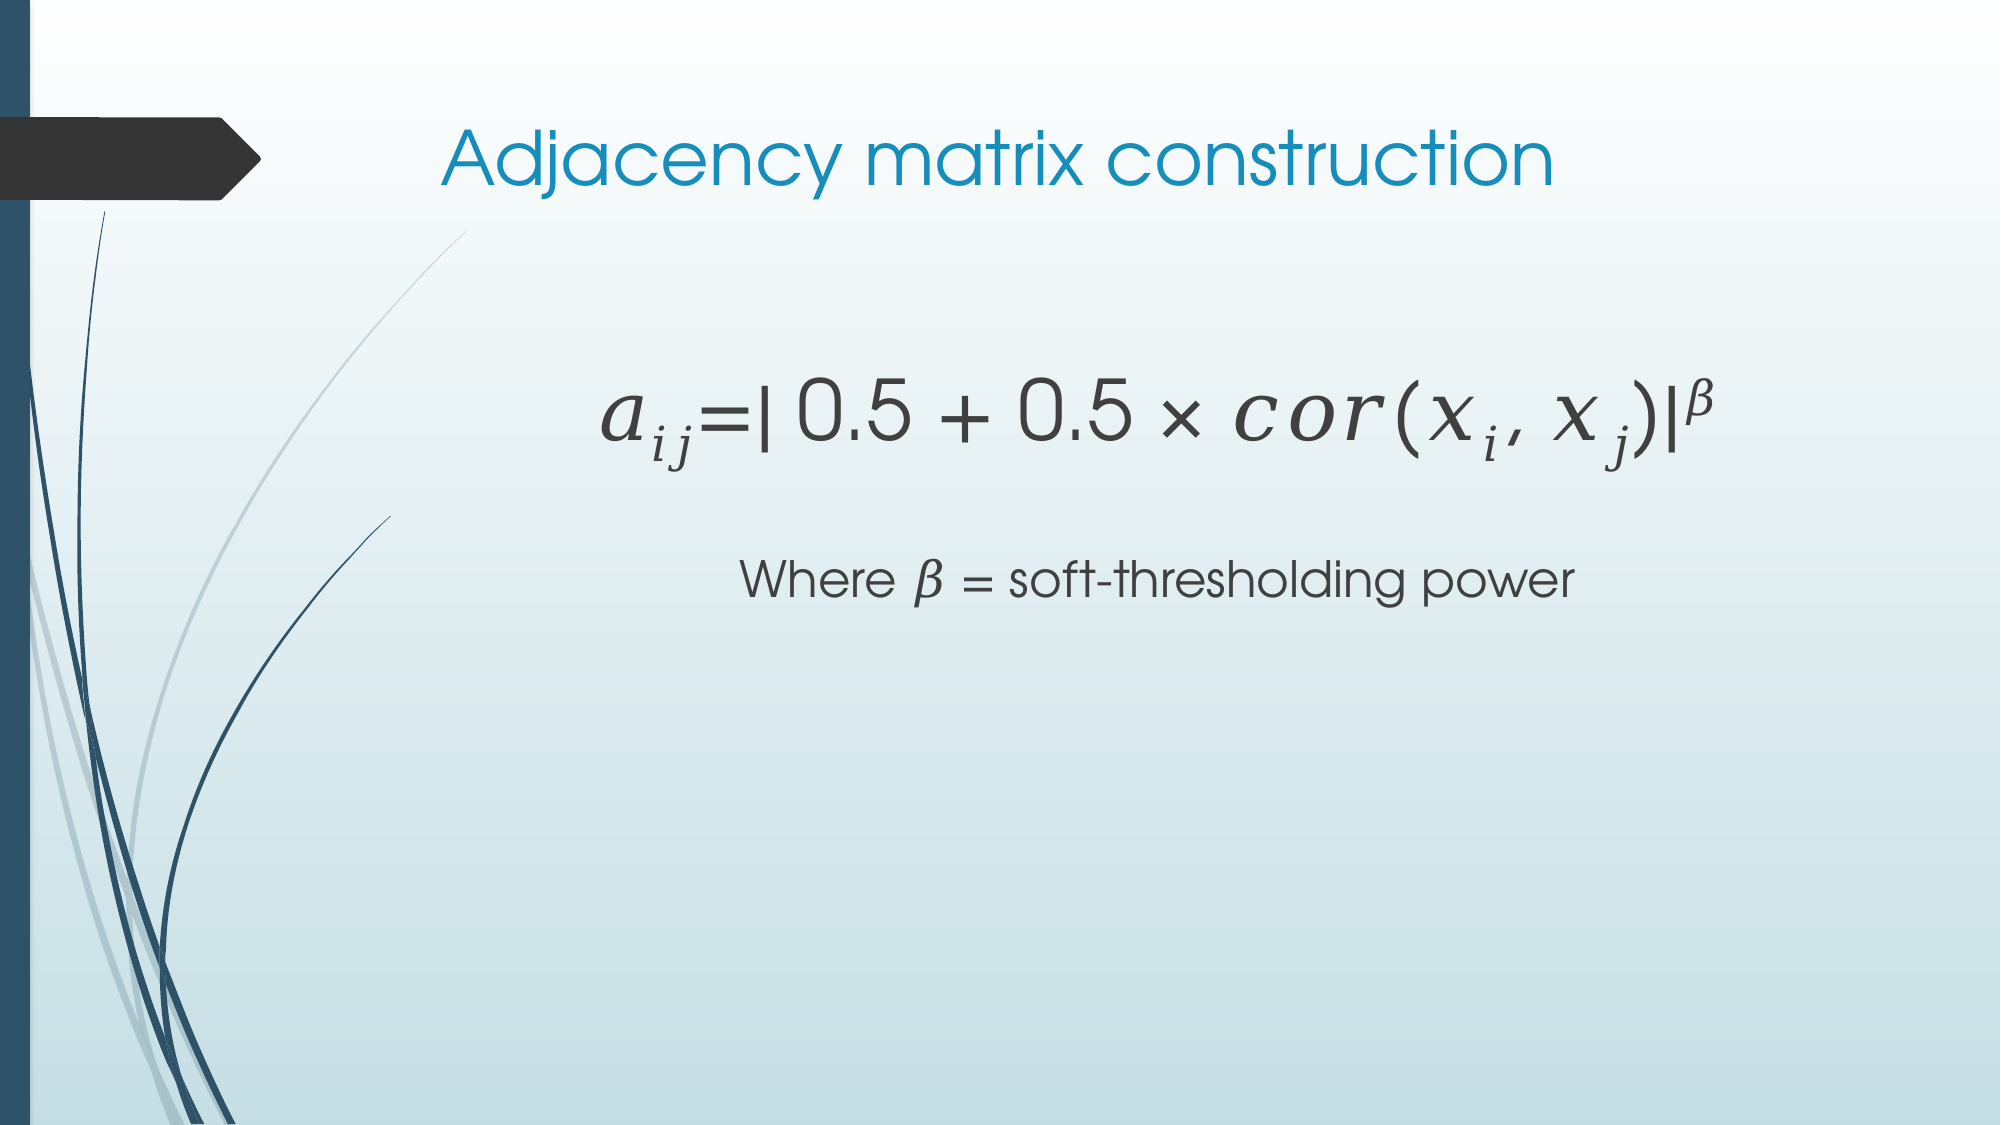

# Adjacency matrix construction
𝑎𝑖𝑗=| 0.5 + 0.5 × 𝑐𝑜𝑟(𝑥𝑖, 𝑥𝑗)|𝛽

		Where 𝛽 = soft-thresholding power